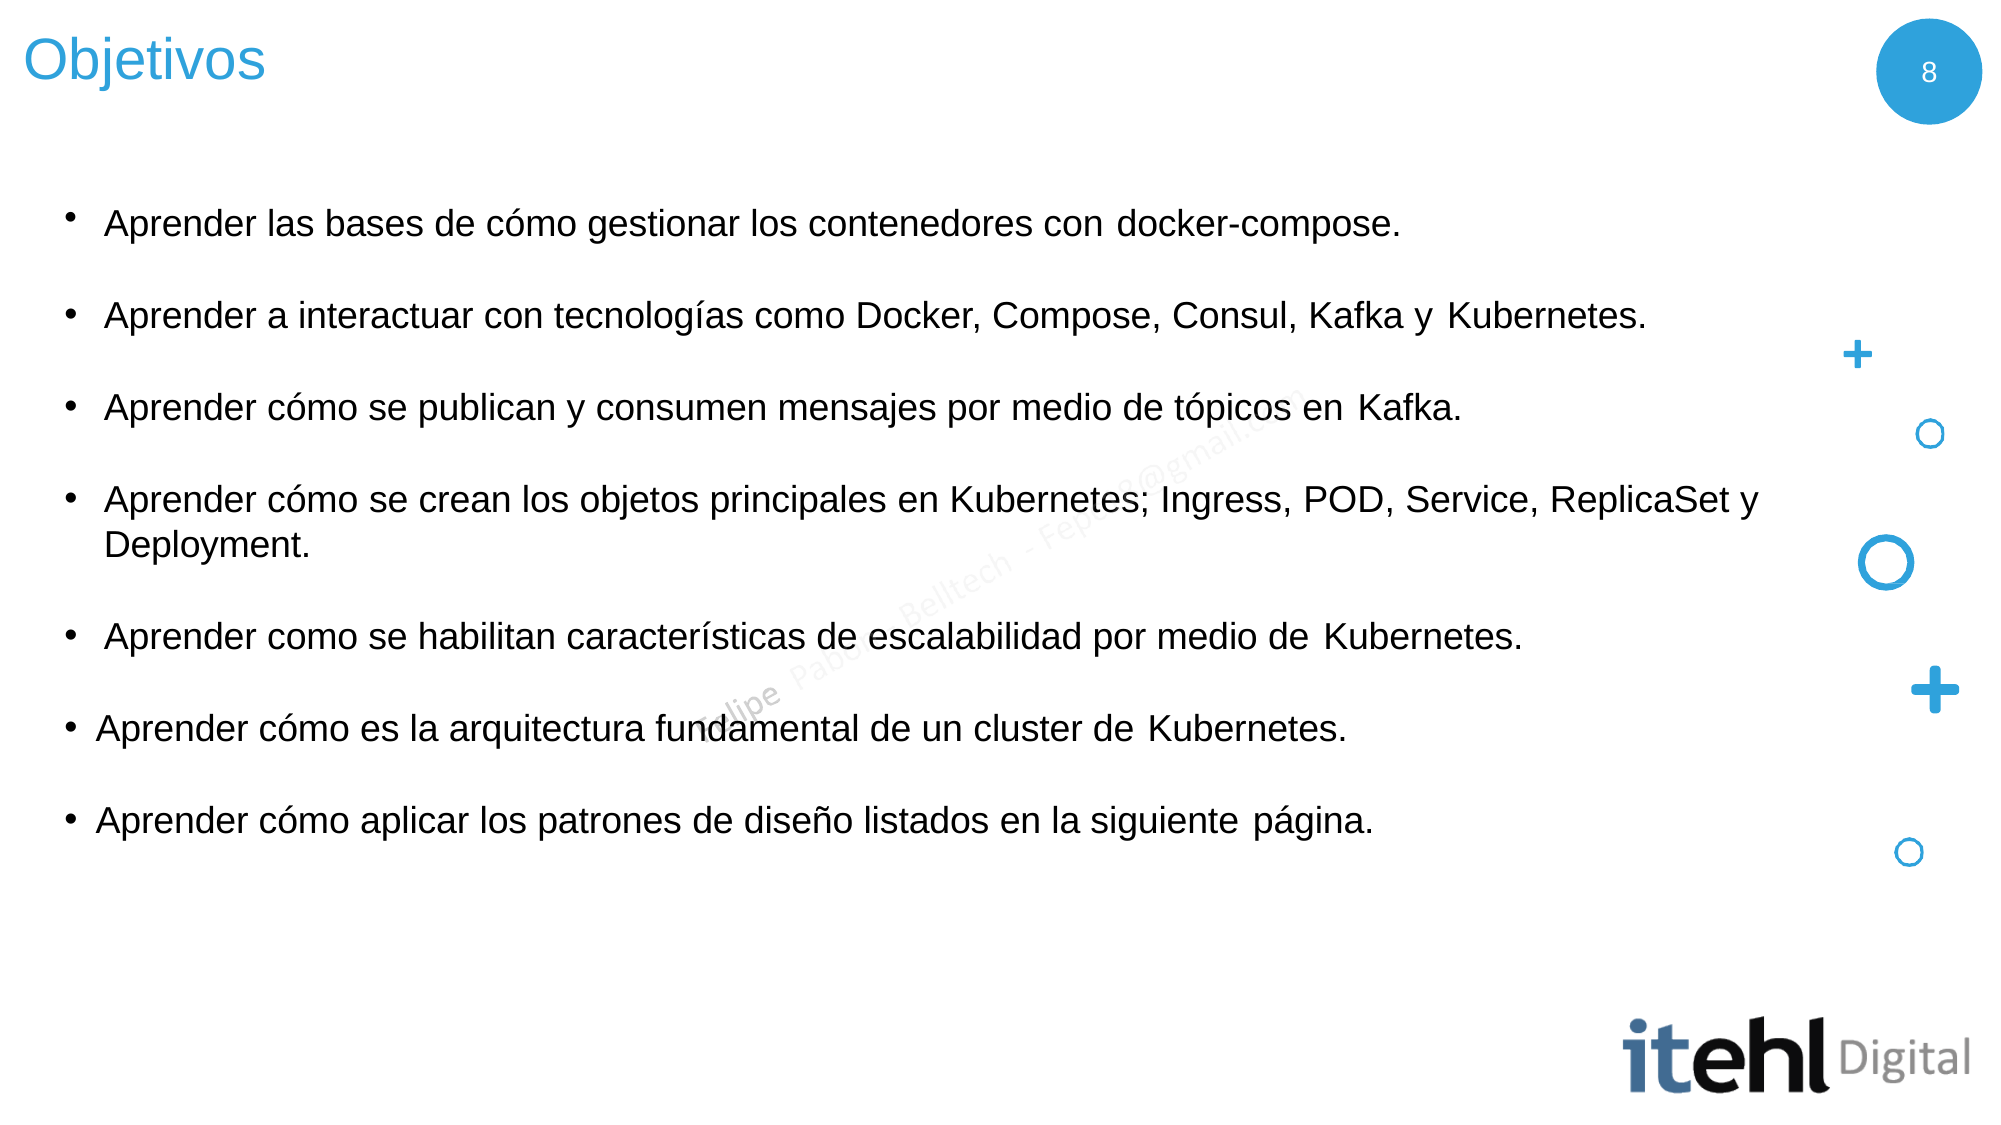

# Objetivos
8
Aprender las bases de cómo gestionar los contenedores con docker-compose.

Aprender a interactuar con tecnologías como Docker, Compose, Consul, Kafka y Kubernetes.

Aprender cómo se publican y consumen mensajes por medio de tópicos en Kafka.

Aprender cómo se crean los objetos principales en Kubernetes; Ingress, POD, Service, ReplicaSet y  Deployment.

Aprender como se habilitan características de escalabilidad por medio de Kubernetes.

Aprender cómo es la arquitectura fundamental de un cluster de Kubernetes.

Aprender cómo aplicar los patrones de diseño listados en la siguiente página.